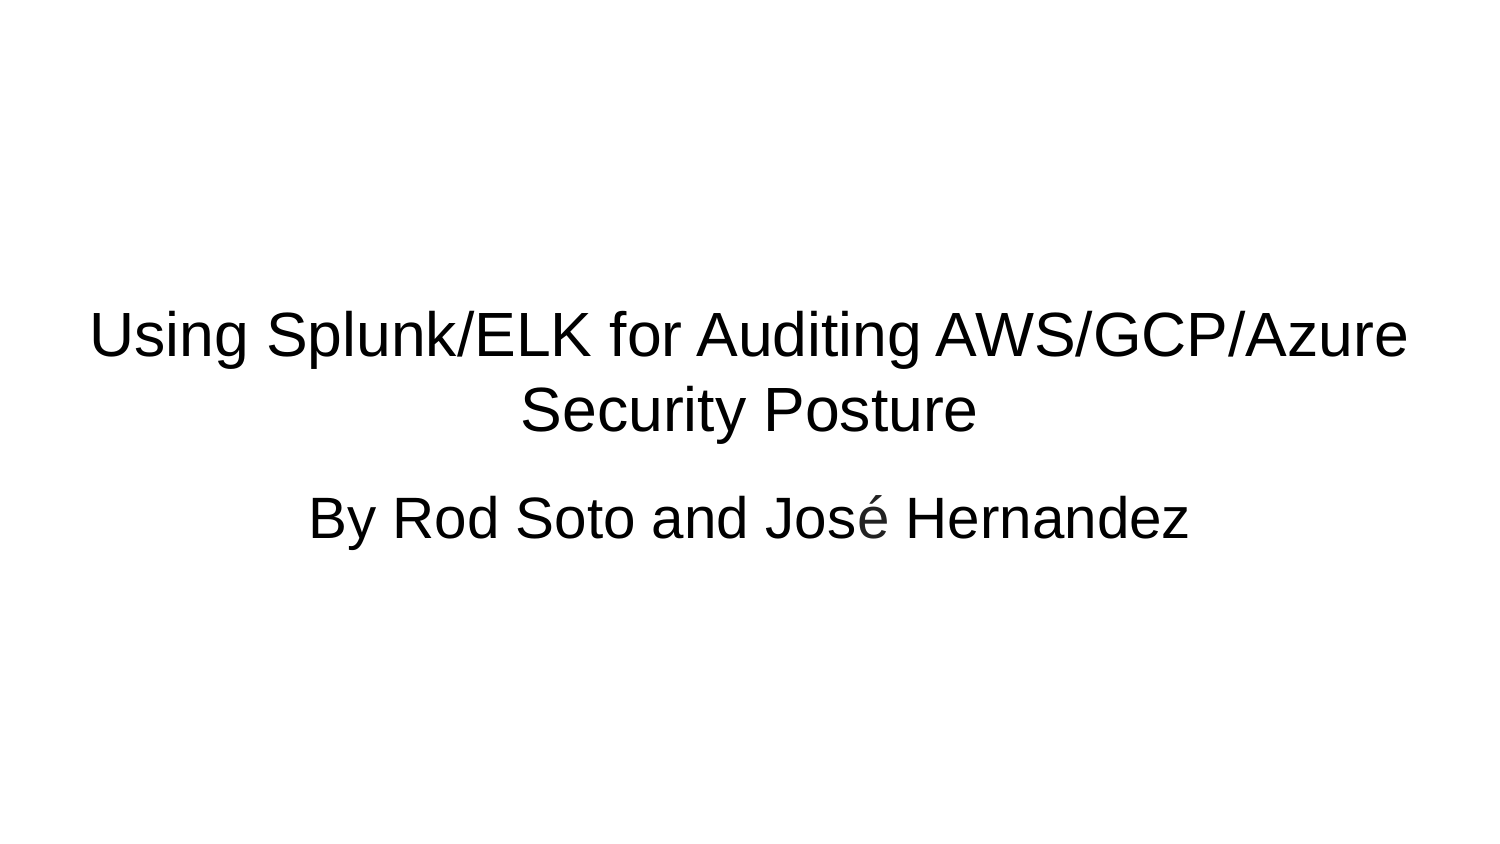

# Using Splunk/ELK for Auditing AWS/GCP/Azure Security Posture
By Rod Soto and José Hernandez